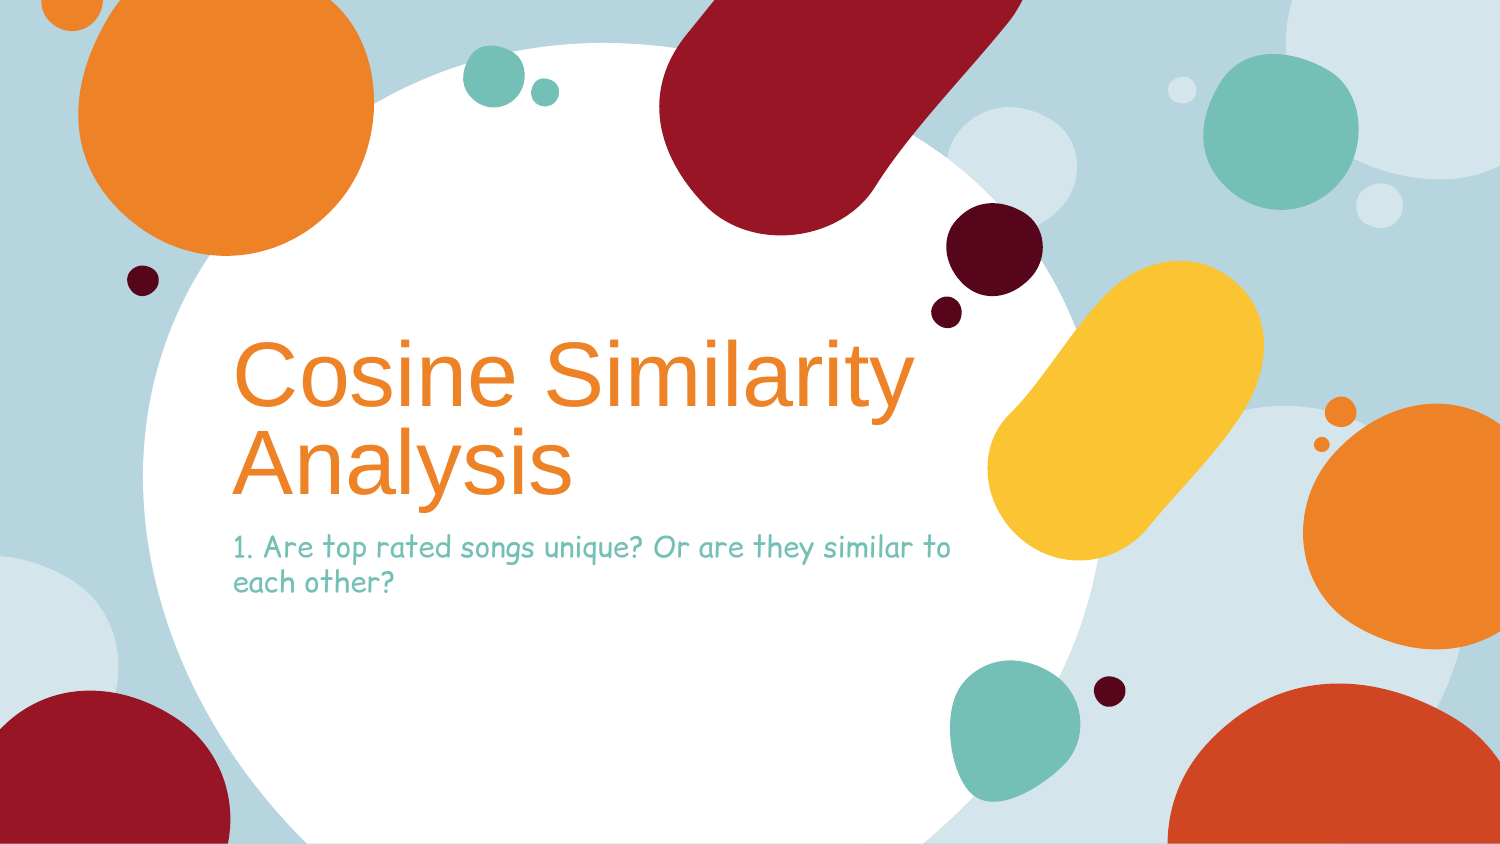

# Cosine Similarity Analysis
1. Are top rated songs unique? Or are they similar to each other?